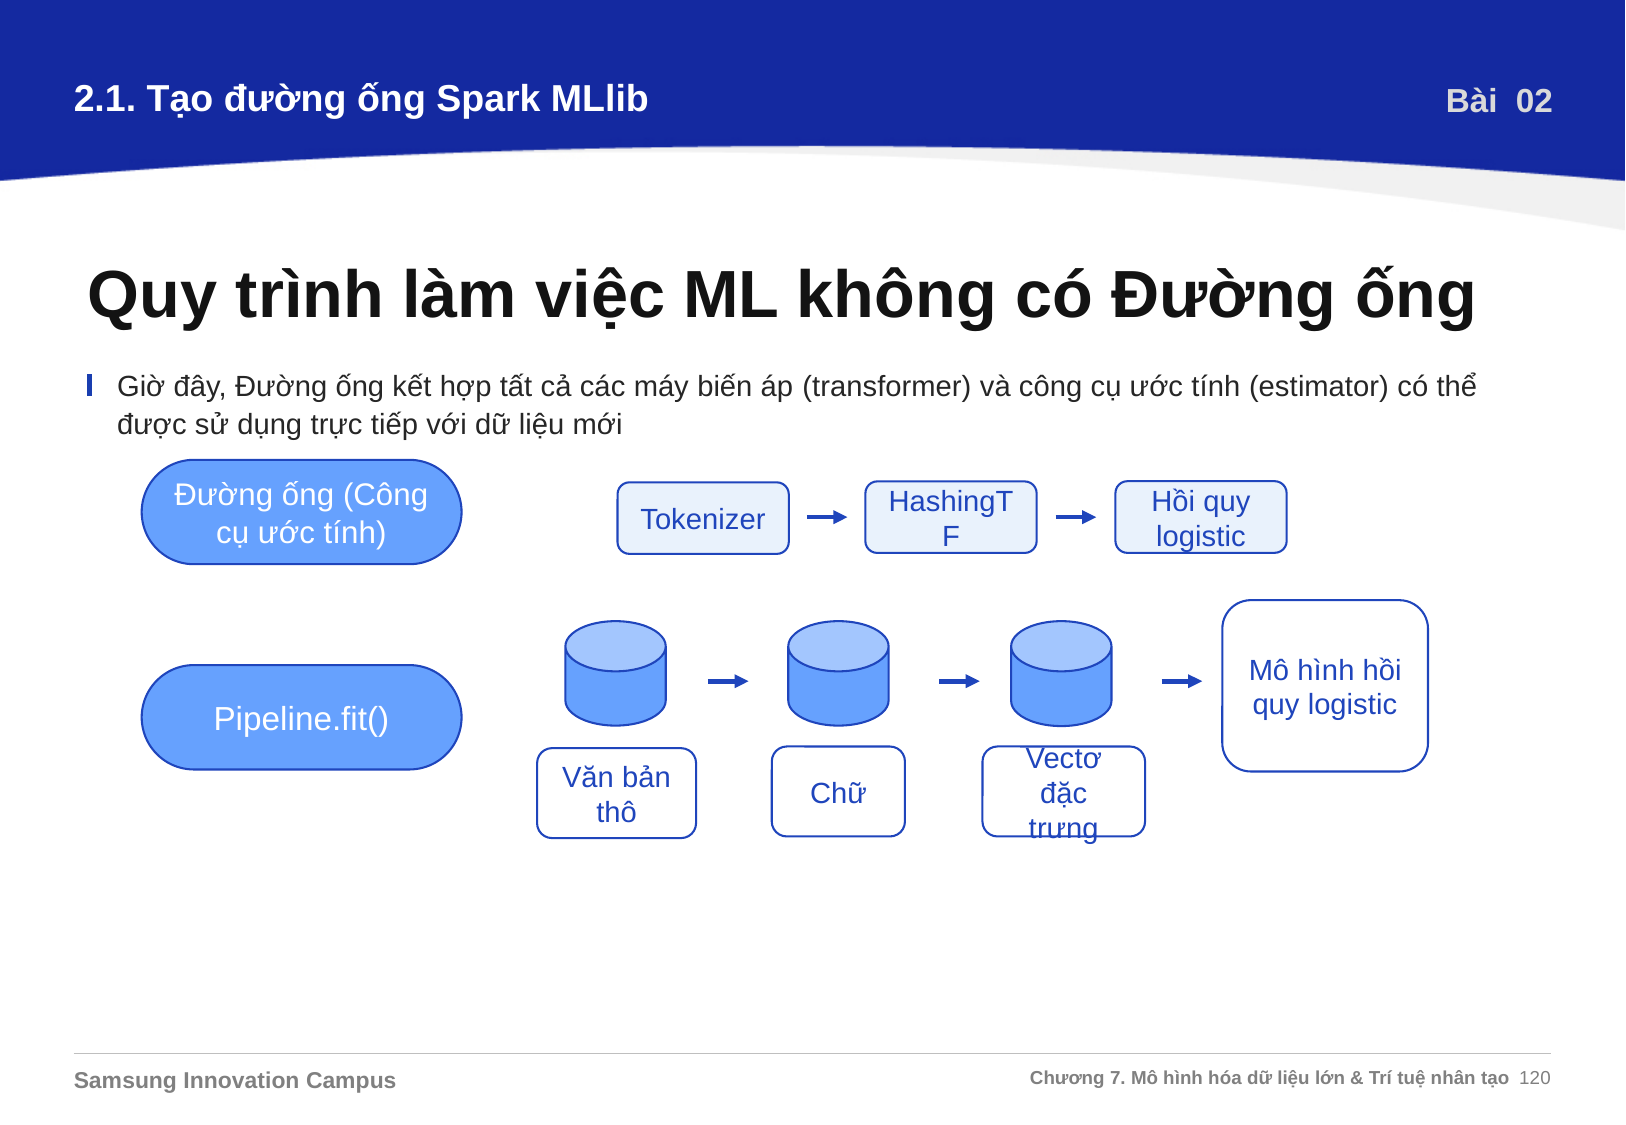

2.1. Tạo đường ống Spark MLlib
Bài  02
Quy trình làm việc ML không có Đường ống
Giờ đây, Đường ống kết hợp tất cả các máy biến áp (transformer) và công cụ ước tính (estimator) có thể được sử dụng trực tiếp với dữ liệu mới

Đường ống (Công cụ ước tính)
Hồi quy logistic
HashingTF
Tokenizer
Mô hình hồi quy logistic

Pipeline.fit()
Chữ
Vectơ đặc trưng
Văn bản thô